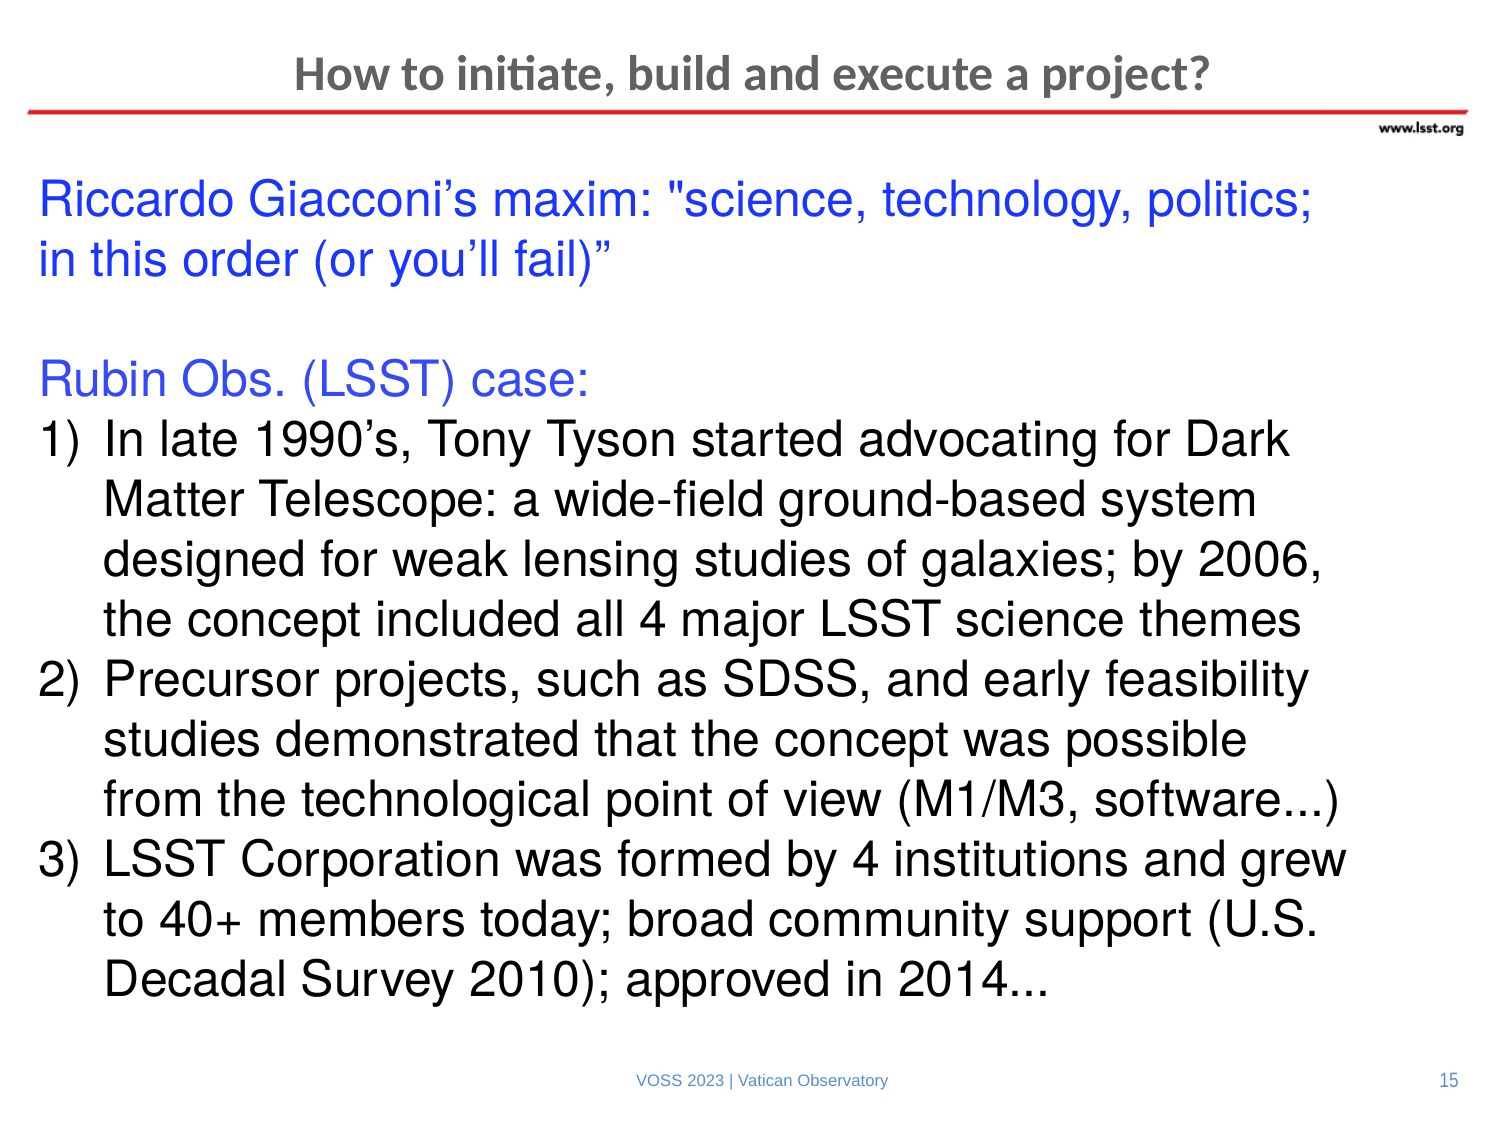

# How to initiate, build and execute a project?
Riccardo Giacconi’s maxim: "science, technology, politics; in this order (or you’ll fail)”

Rubin Obs. (LSST) case:
In late 1990’s, Tony Tyson started advocating for Dark Matter Telescope: a wide-field ground-based system designed for weak lensing studies of galaxies; by 2006, the concept included all 4 major LSST science themes
Precursor projects, such as SDSS, and early feasibility studies demonstrated that the concept was possible from the technological point of view (M1/M3, software...)
LSST Corporation was formed by 4 institutions and grew to 40+ members today; broad community support (U.S. Decadal Survey 2010); approved in 2014...
15